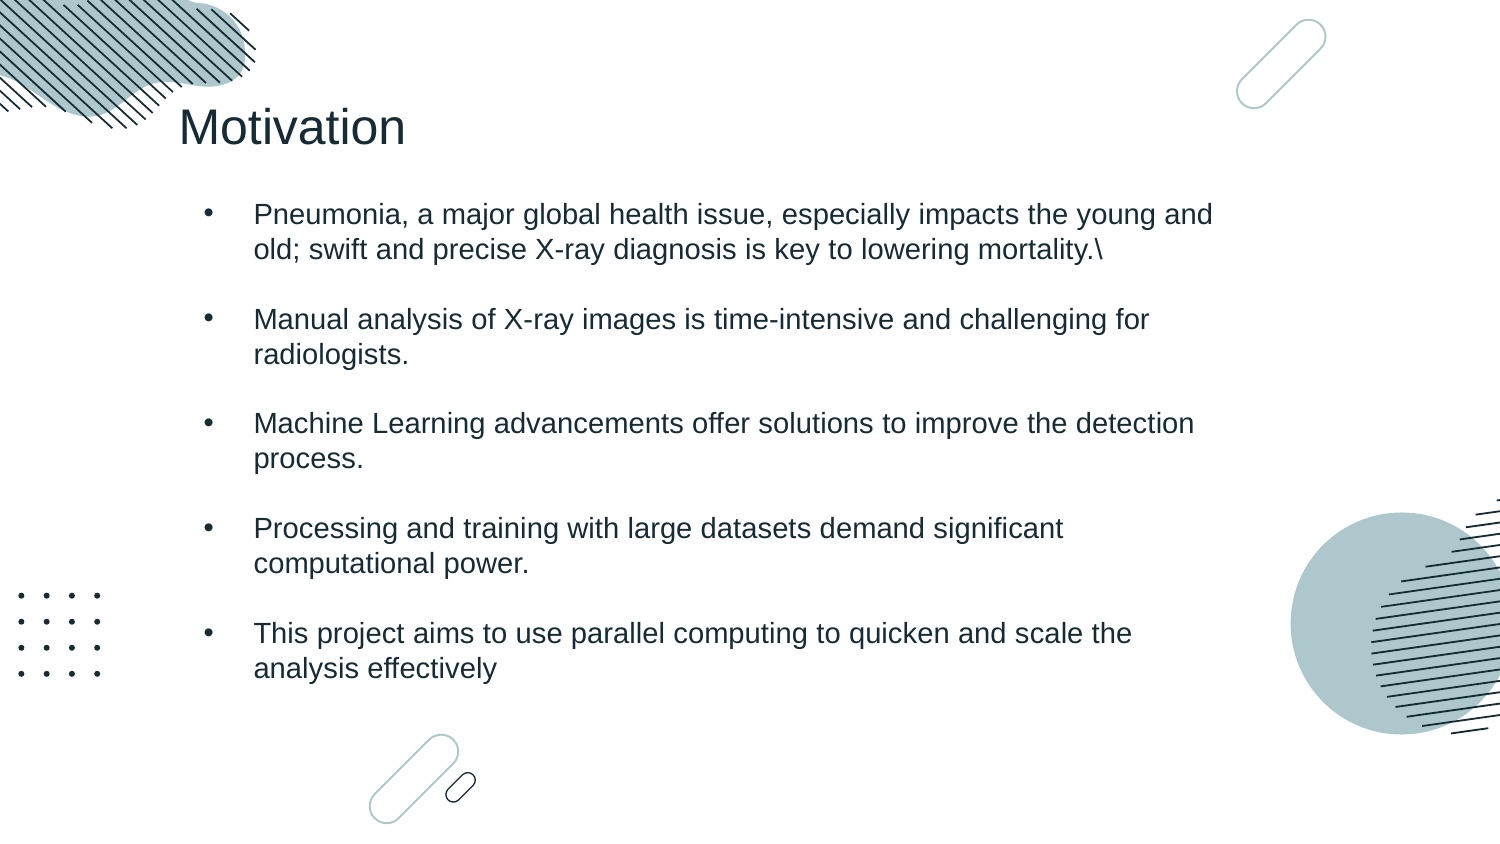

# Motivation
Pneumonia, a major global health issue, especially impacts the young and old; swift and precise X-ray diagnosis is key to lowering mortality.\

Manual analysis of X-ray images is time-intensive and challenging for radiologists.

Machine Learning advancements offer solutions to improve the detection process.

Processing and training with large datasets demand significant computational power.

This project aims to use parallel computing to quicken and scale the analysis effectively